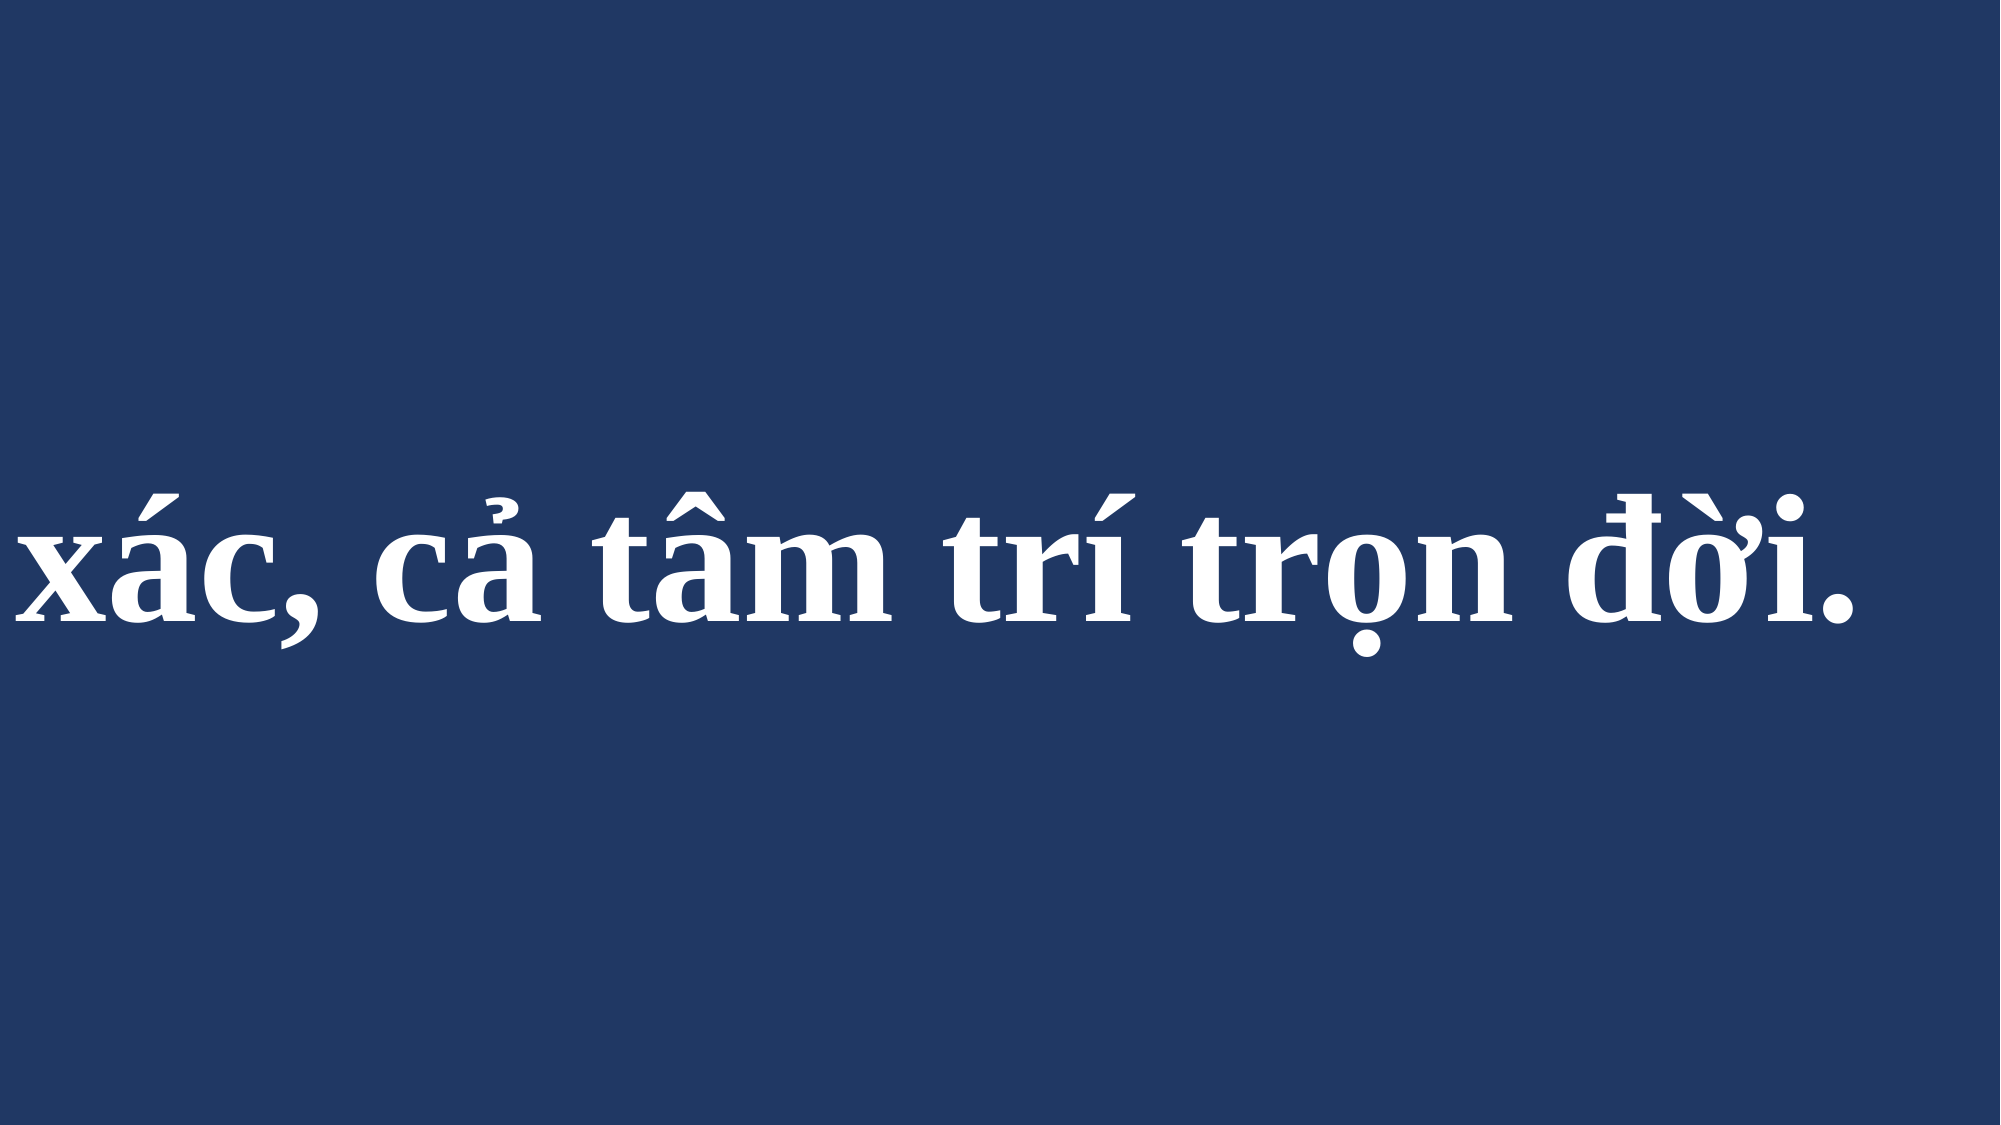

# xác, cả tâm trí trọn đời.